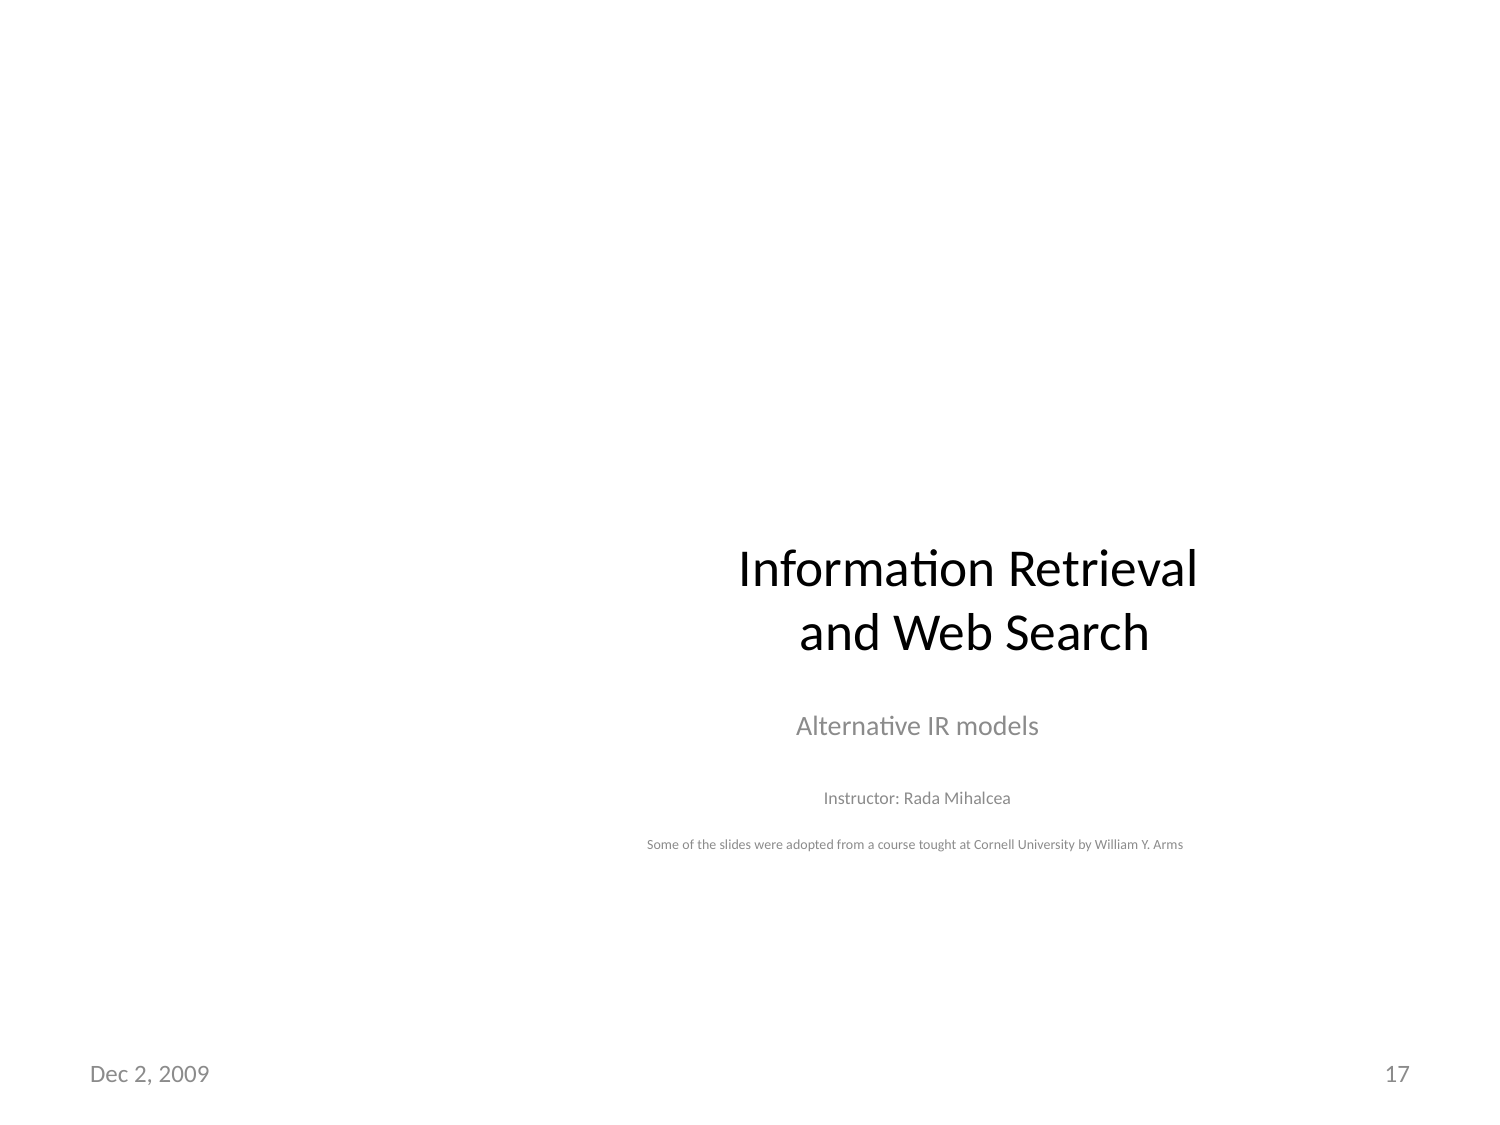

# Information Retrieval and Web Search
Alternative IR models

Instructor: Rada Mihalcea

Some of the slides were adopted from a course tought at Cornell University by William Y. Arms
Dec 2, 2009
17